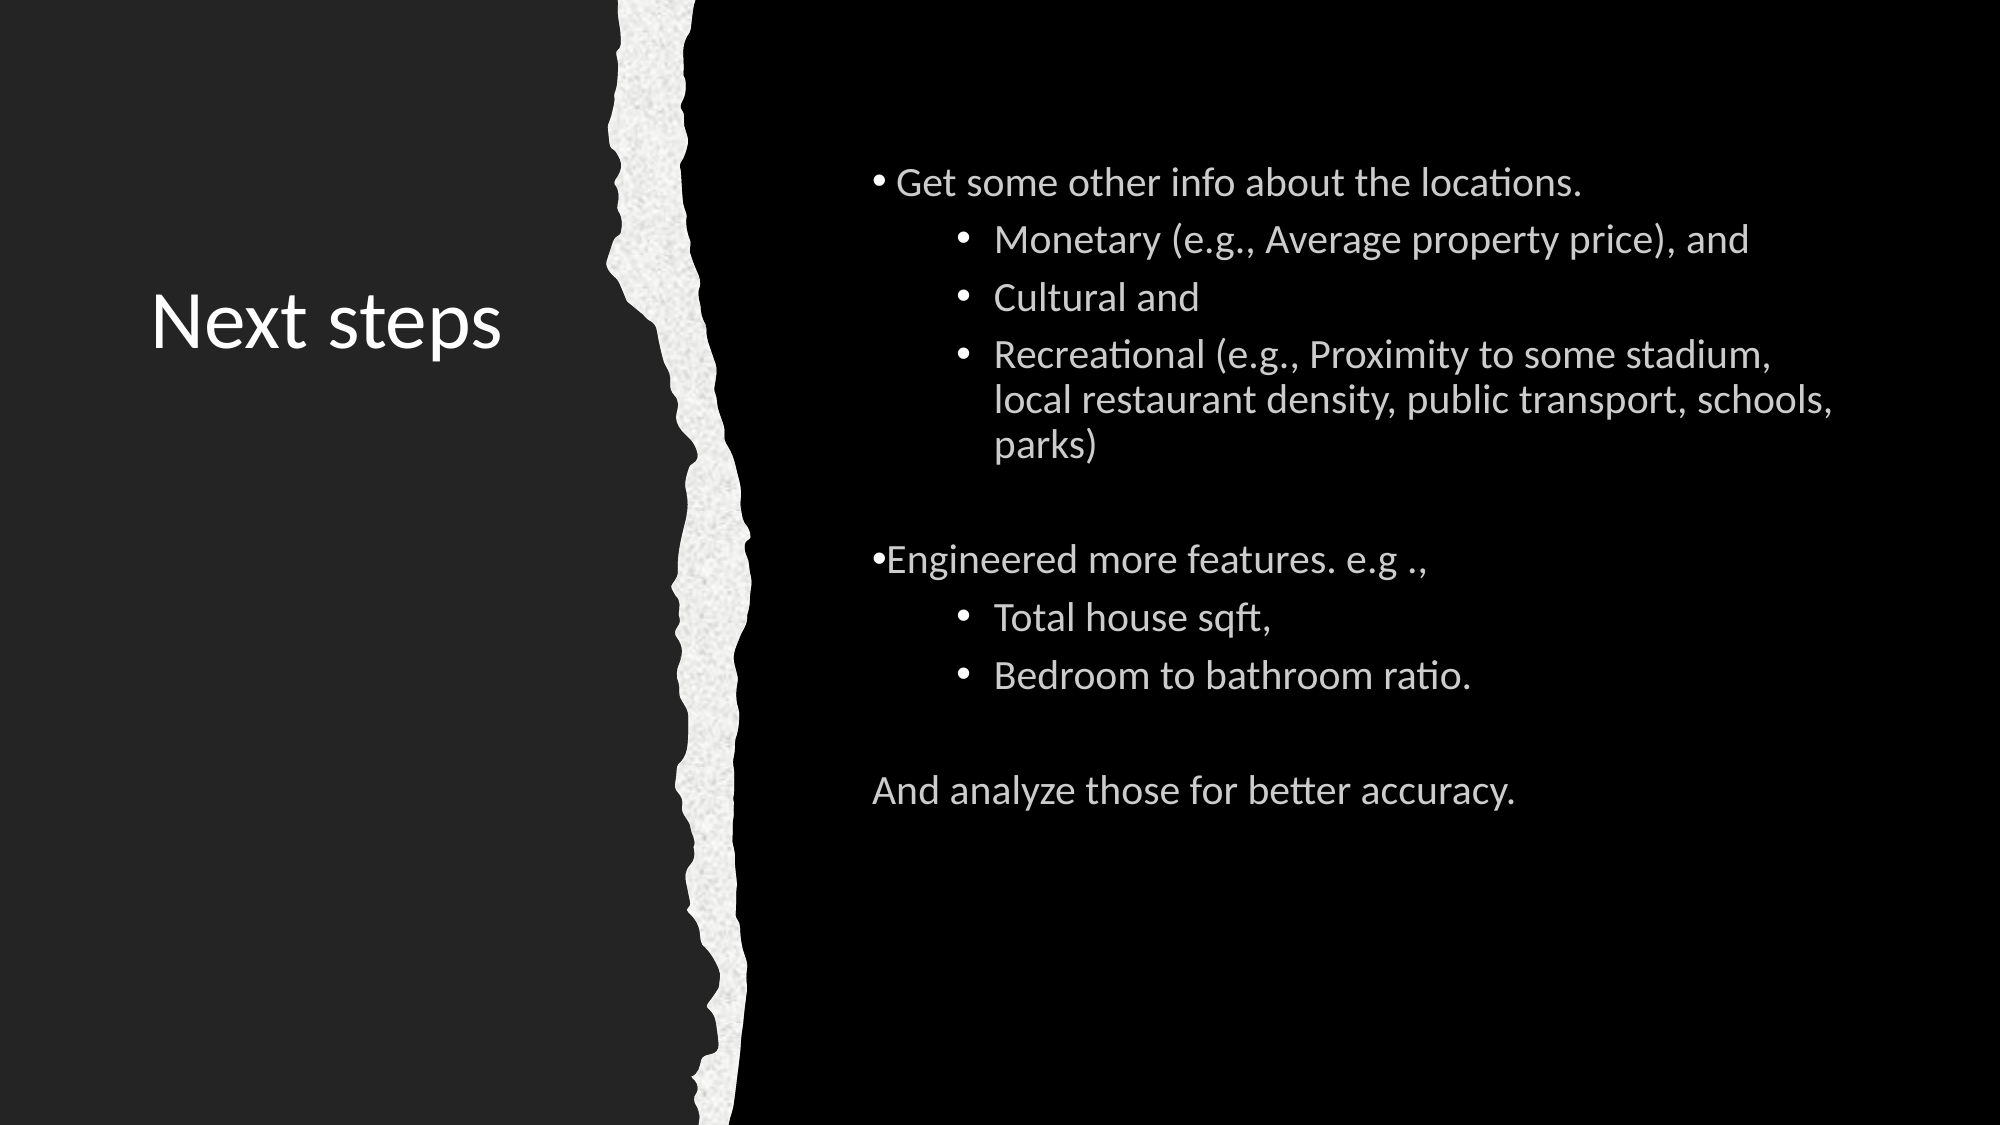

Get some other info about the locations.
Monetary (e.g., Average property price), and
Cultural and
Recreational (e.g., Proximity to some stadium, local restaurant density, public transport, schools, parks)

Engineered more features. e.g .,
Total house sqft,
Bedroom to bathroom ratio.

And analyze those for better accuracy.

# Next steps